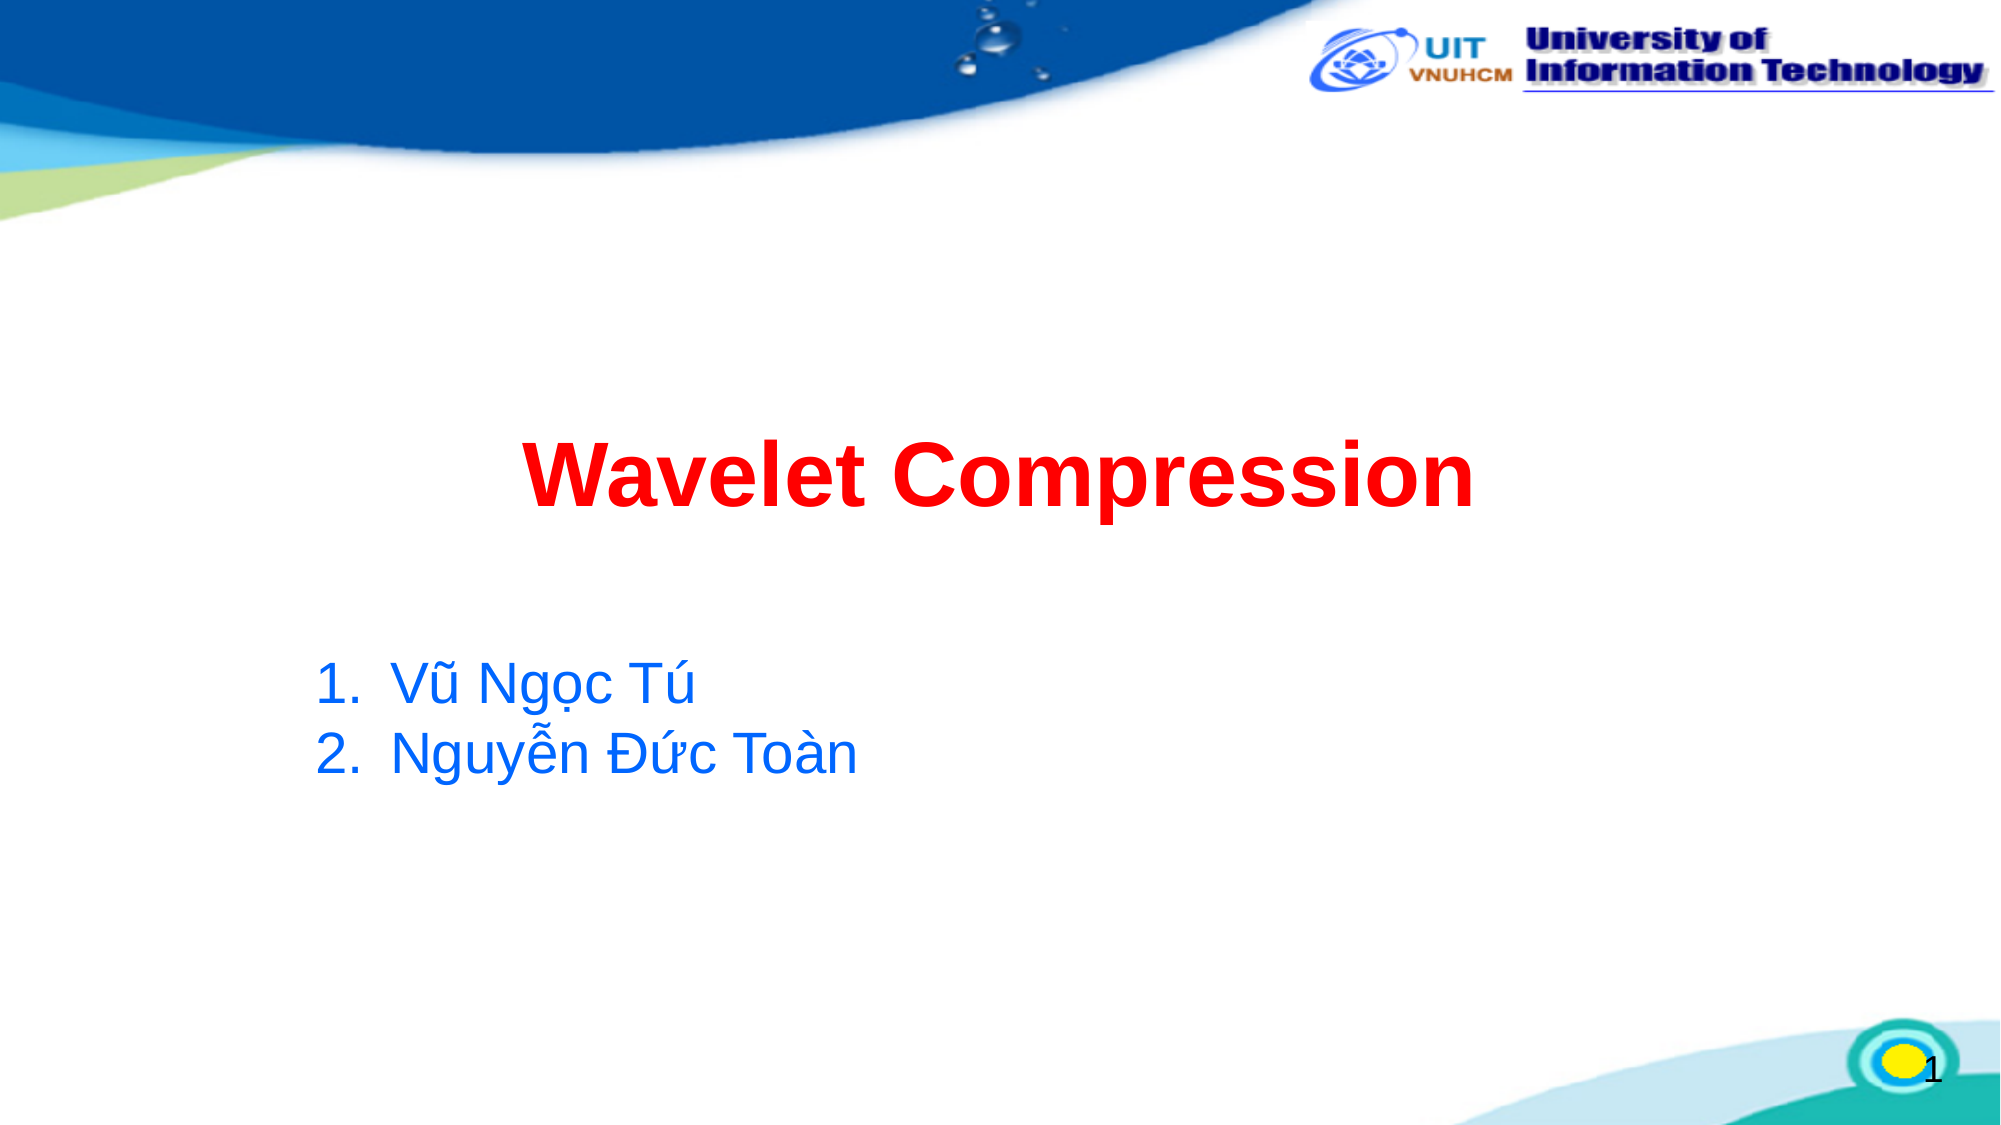

# Wavelet Compression
Vũ Ngọc Tú
Nguyễn Đức Toàn